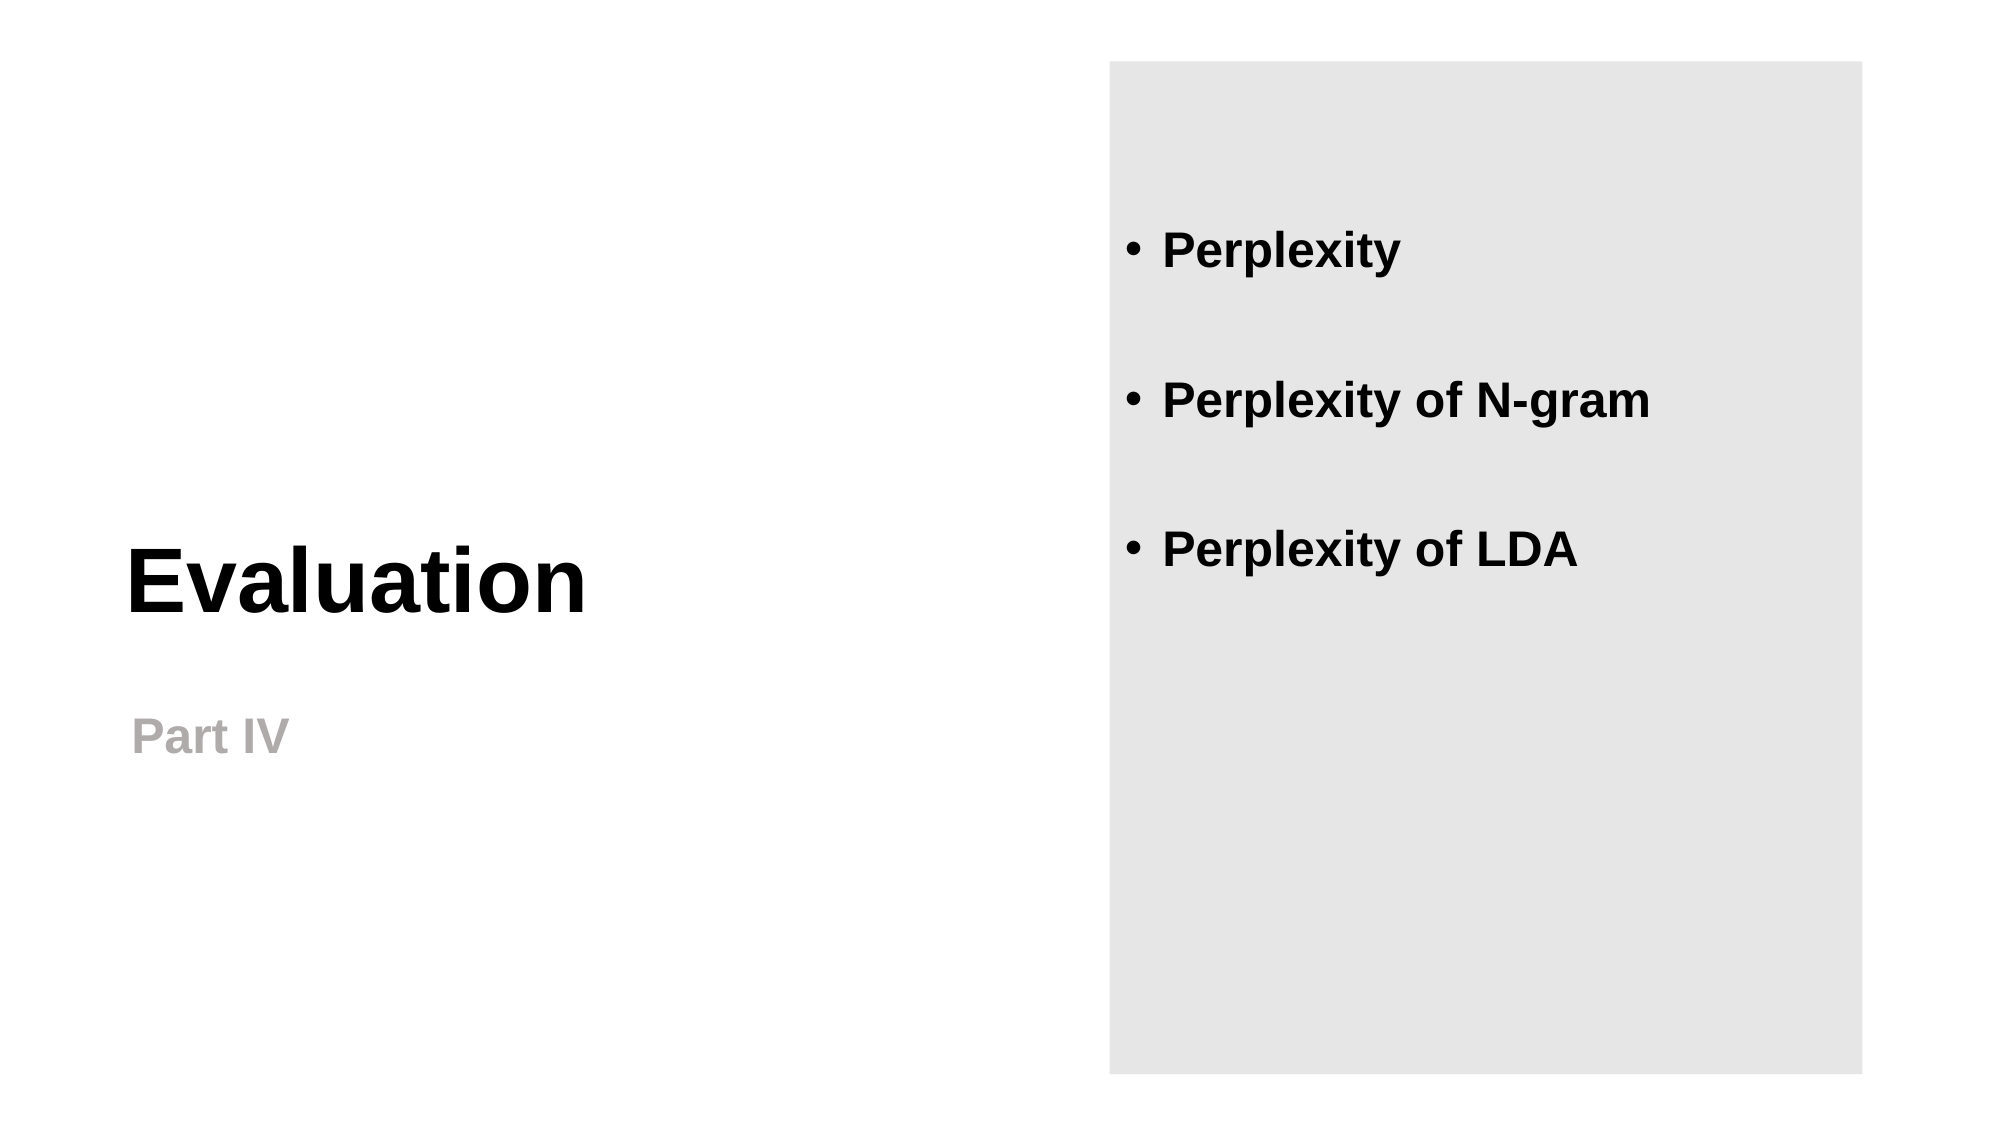

Perplexity

Perplexity of N-gram

Perplexity of LDA
# Evaluation
Part IV